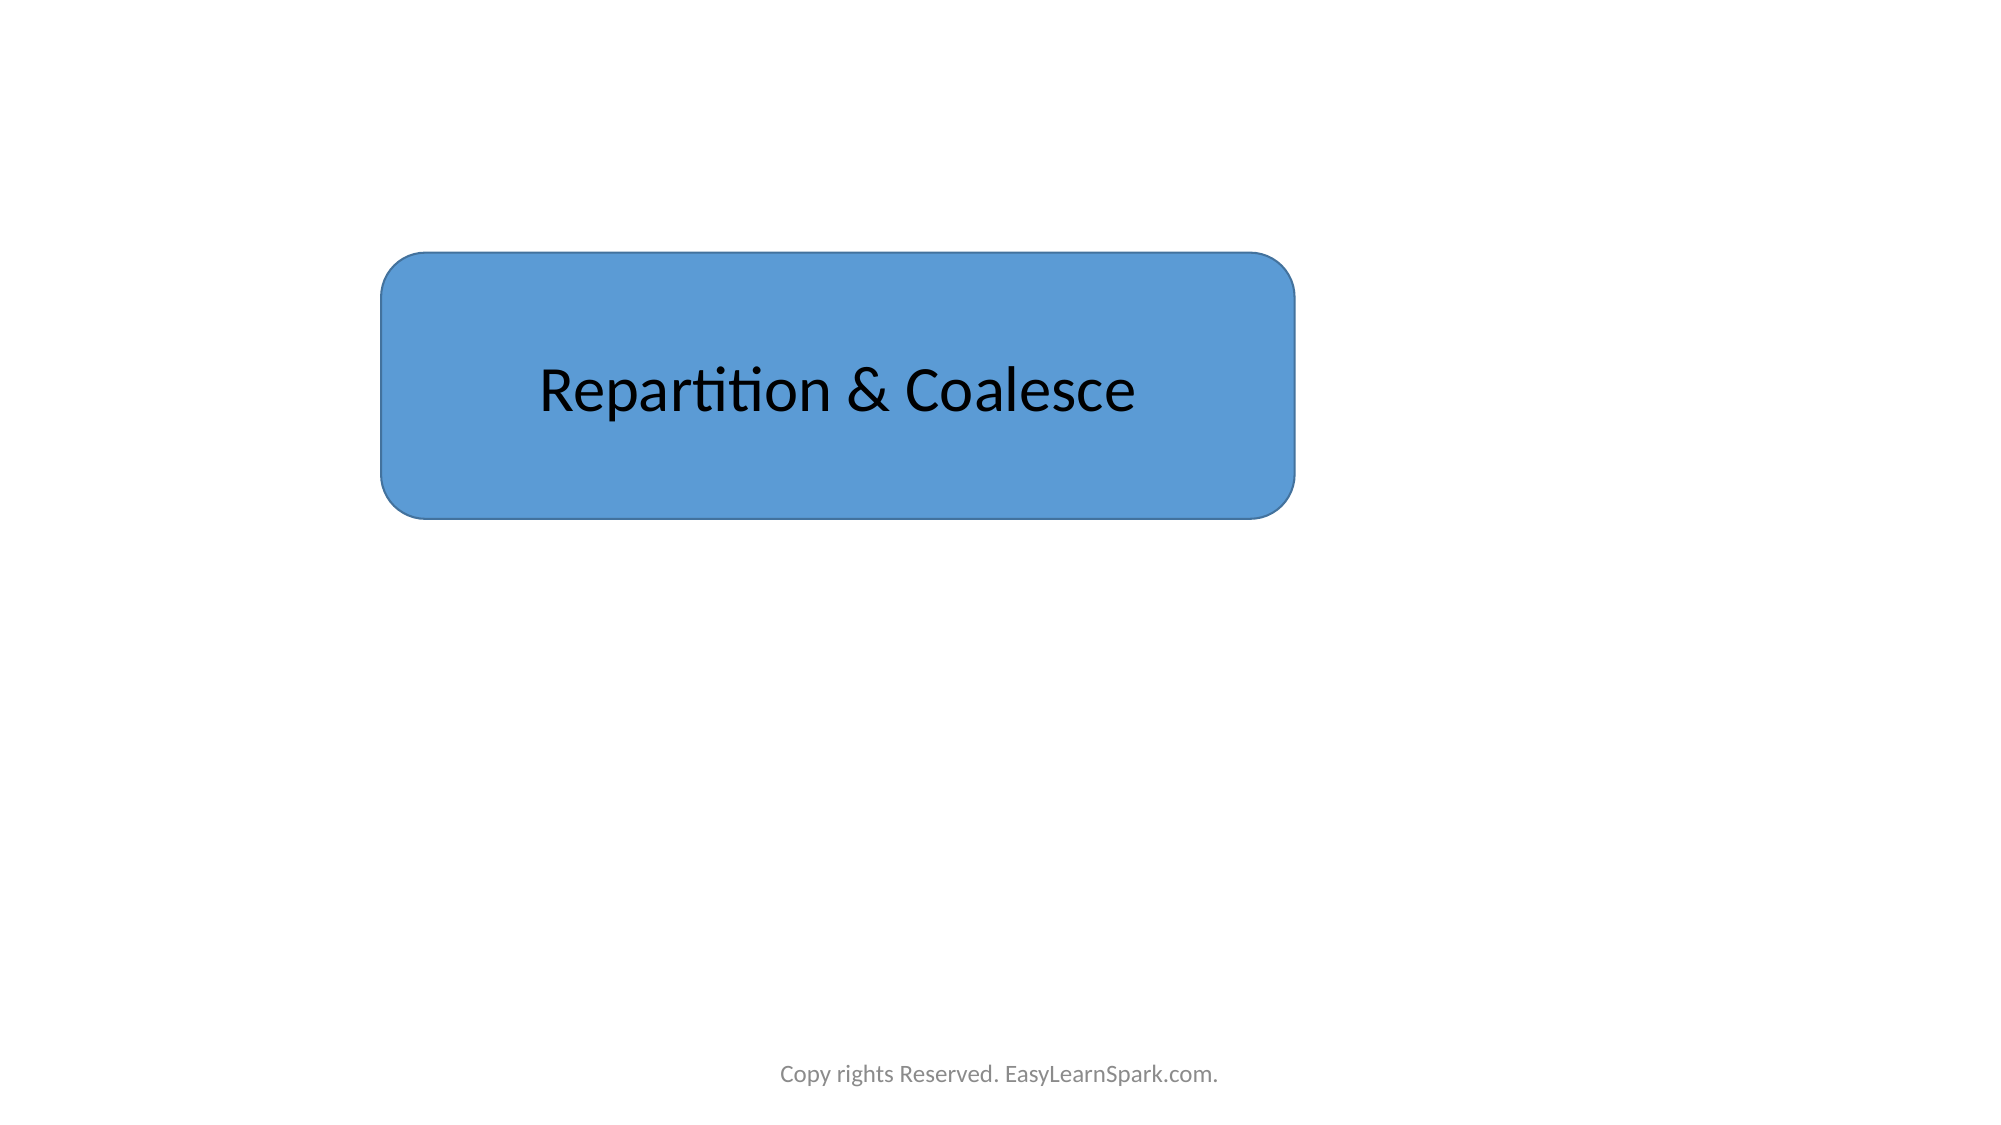

Repartition & Coalesce
Copy rights Reserved. EasyLearnSpark.com.